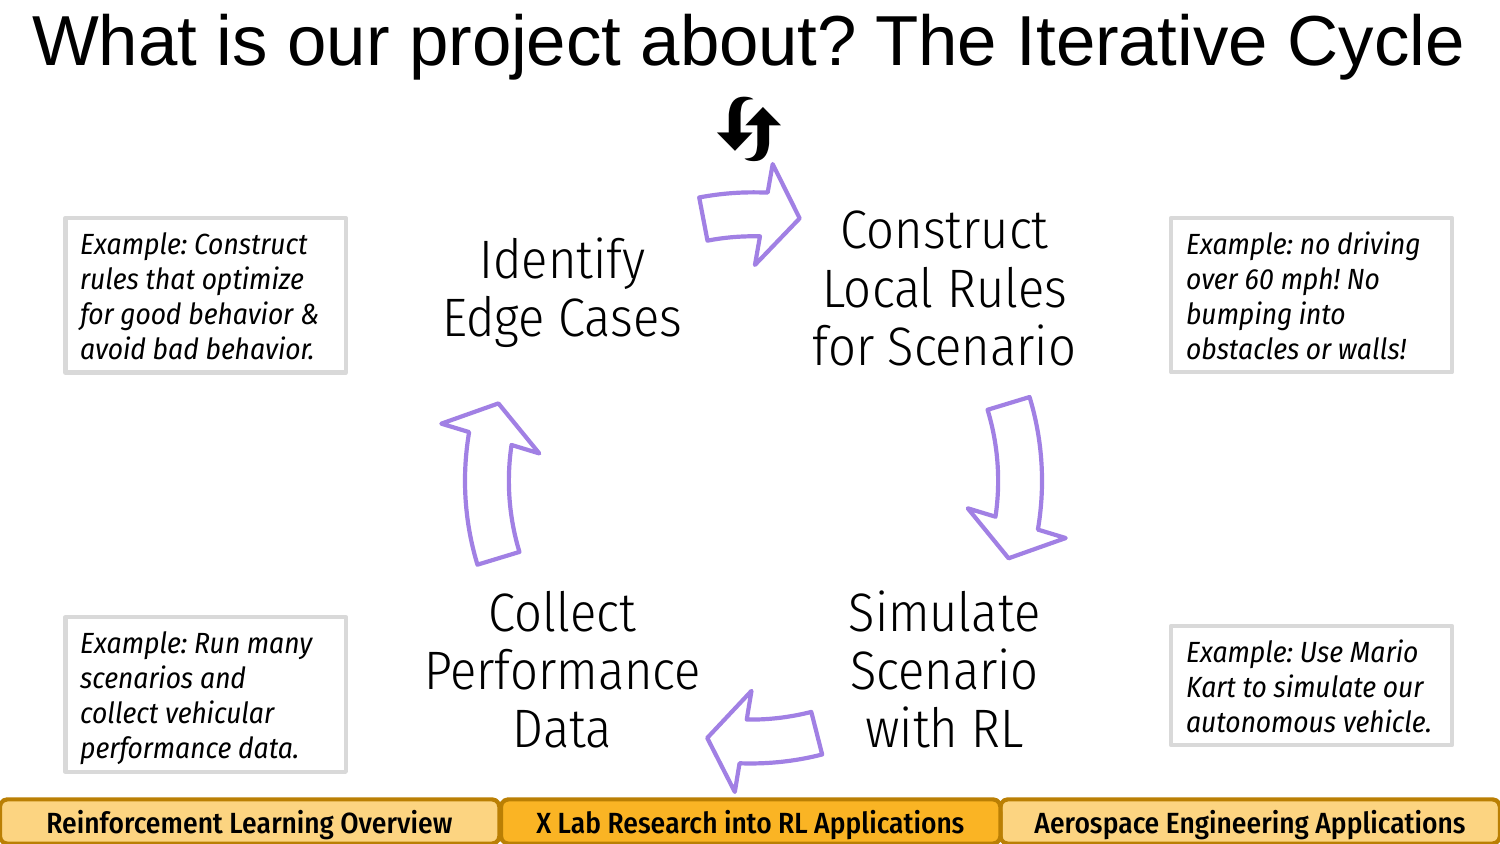

# What is our project about? The Iterative Cycle 🔄
Construct Local Rules for Scenario
Simulate Scenario with RL
Collect Performance Data
Identify Edge Cases
Example: no driving over 60 mph! No bumping into obstacles or walls!
Example: Construct rules that optimize for good behavior & avoid bad behavior.
Example: Run many scenarios and collect vehicular performance data.
Example: Use Mario Kart to simulate our autonomous vehicle.
Reinforcement Learning Overview
X Lab Research into RL Applications
Aerospace Engineering Applications